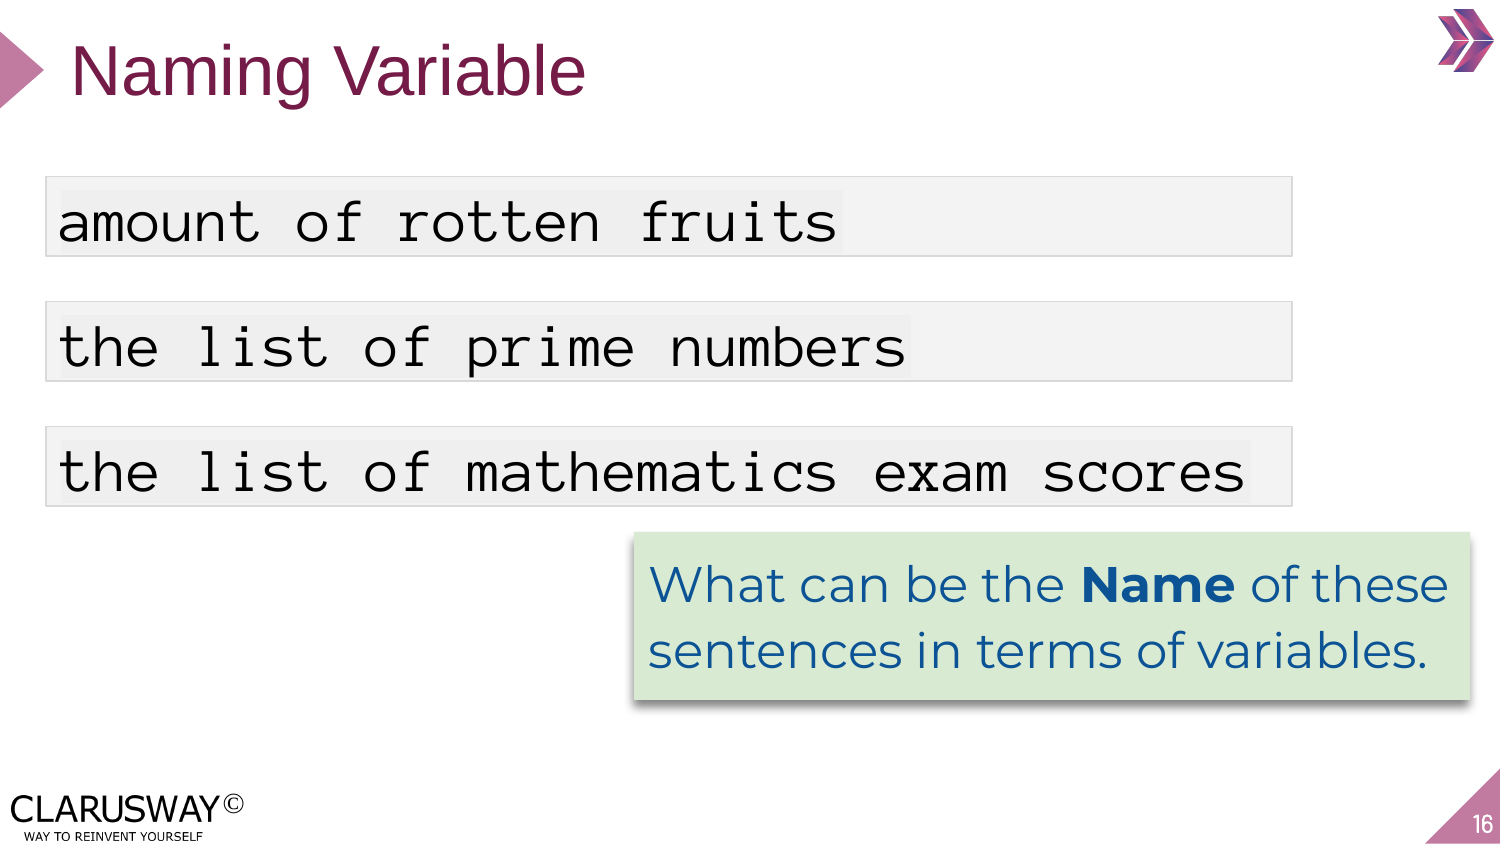

Naming Variable
amount of rotten fruits
the list of prime numbers
the list of mathematics exam scores
What can be the Name of these sentences in terms of variables.
16